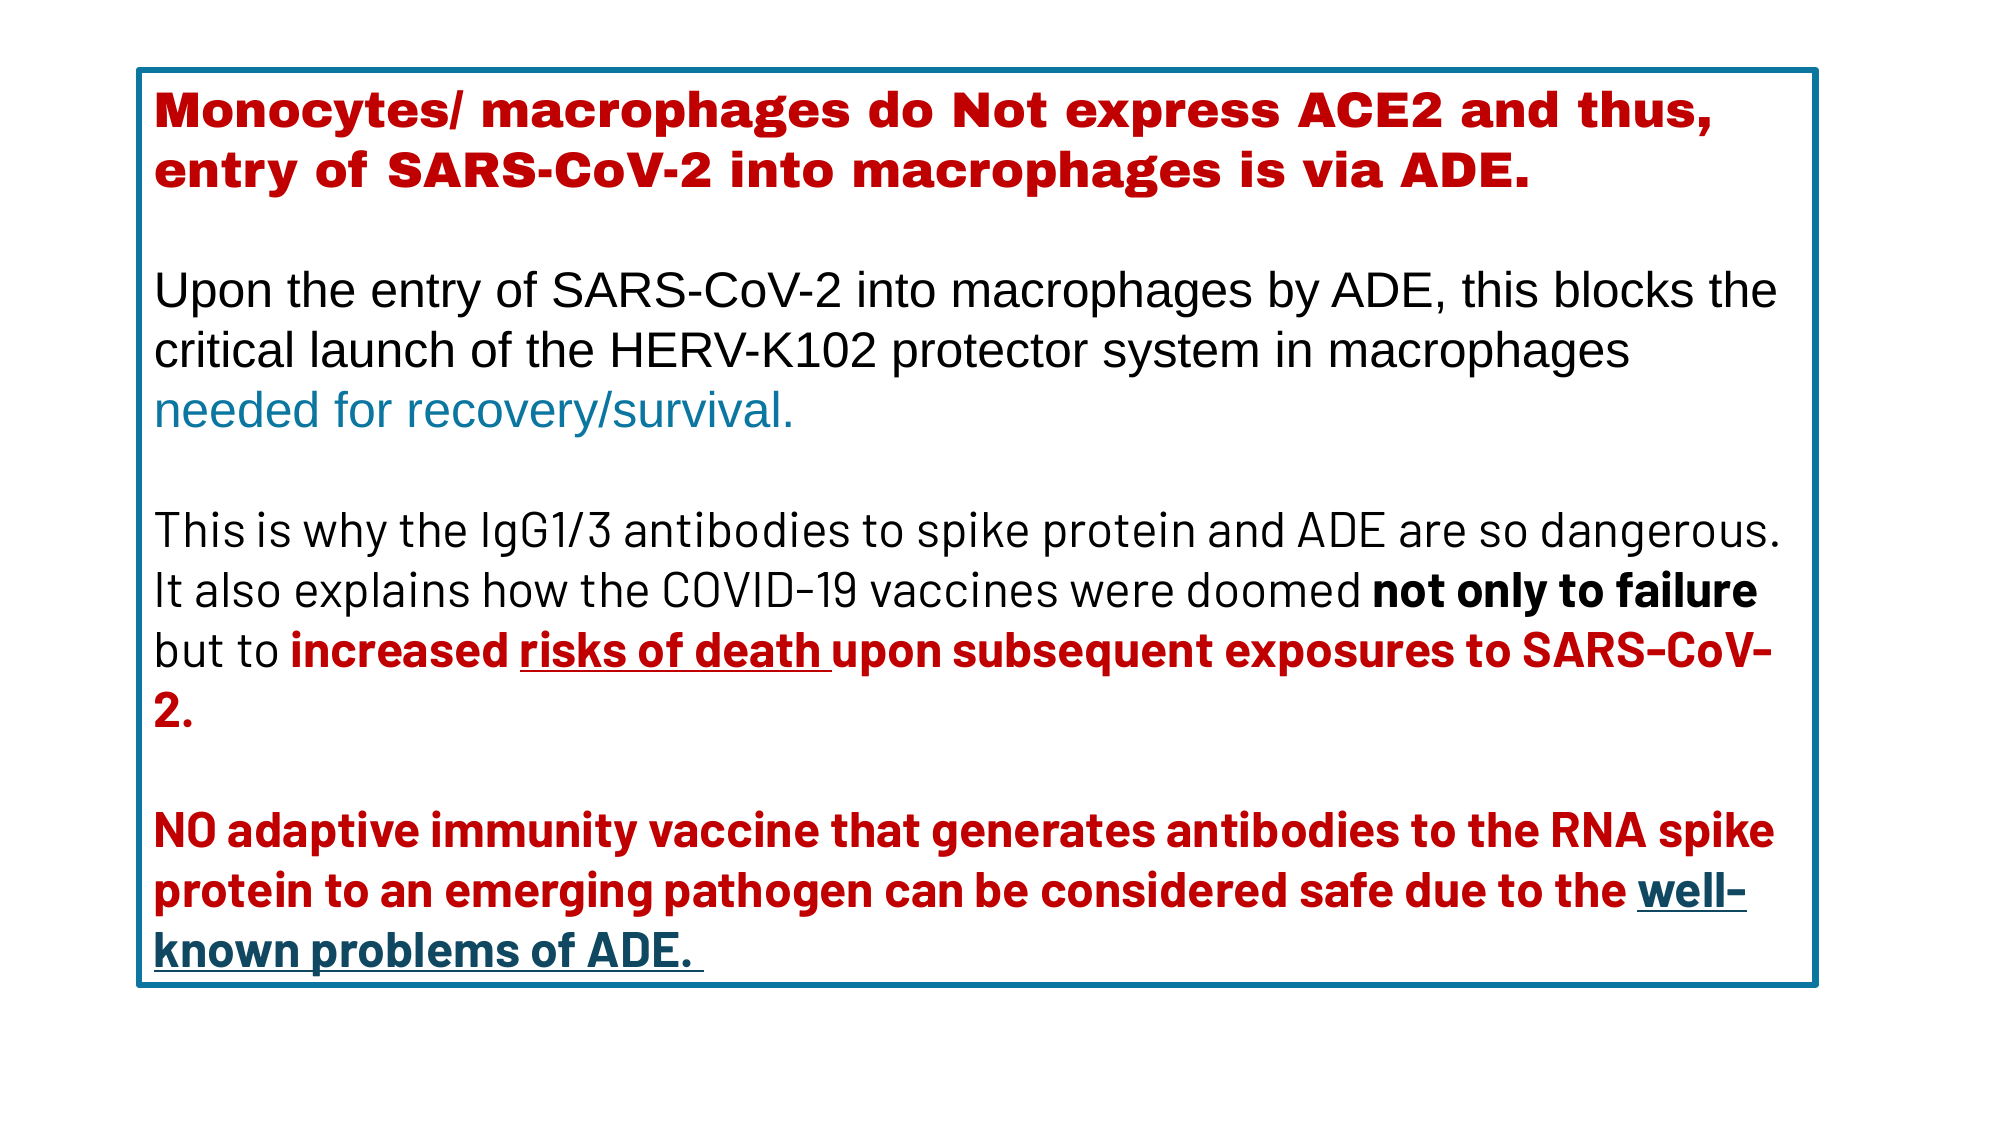

Monocytes/ macrophages do Not express ACE2 and thus,
entry of SARS-CoV-2 into macrophages is via ADE.

Upon the entry of SARS-CoV-2 into macrophages by ADE, this blocks the critical launch of the HERV-K102 protector system in macrophages needed for recovery/survival.

This is why the IgG1/3 antibodies to spike protein and ADE are so dangerous.  It also explains how the COVID-19 vaccines were doomed not only to failure but to increased risks of death upon subsequent exposures to SARS-CoV-2.

NO adaptive immunity vaccine that generates antibodies to the RNA spike protein to an emerging pathogen can be considered safe due to the well-known problems of ADE.